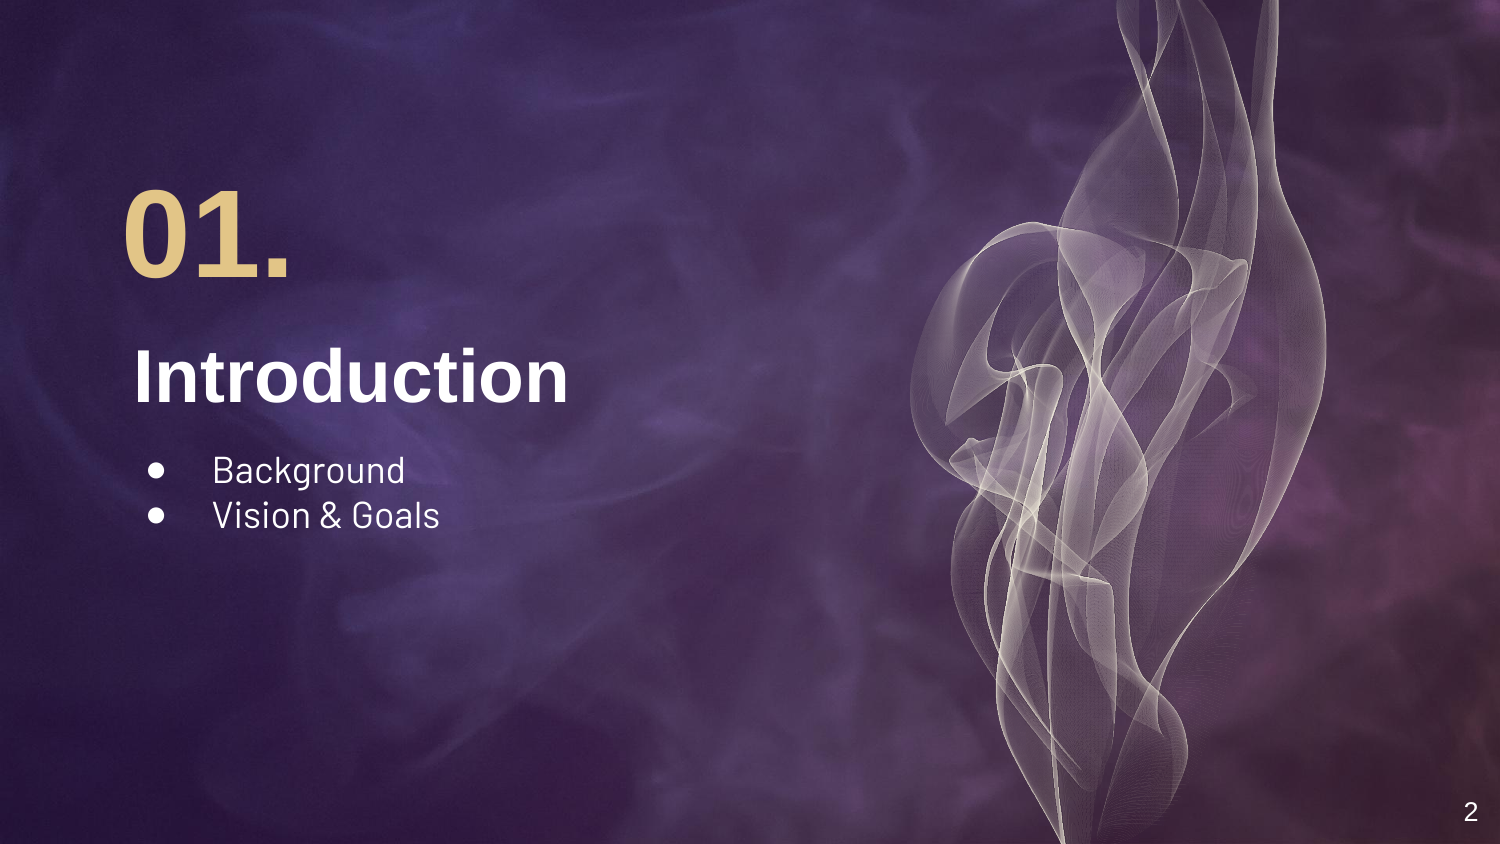

01.
# Introduction
Background
Vision & Goals
2